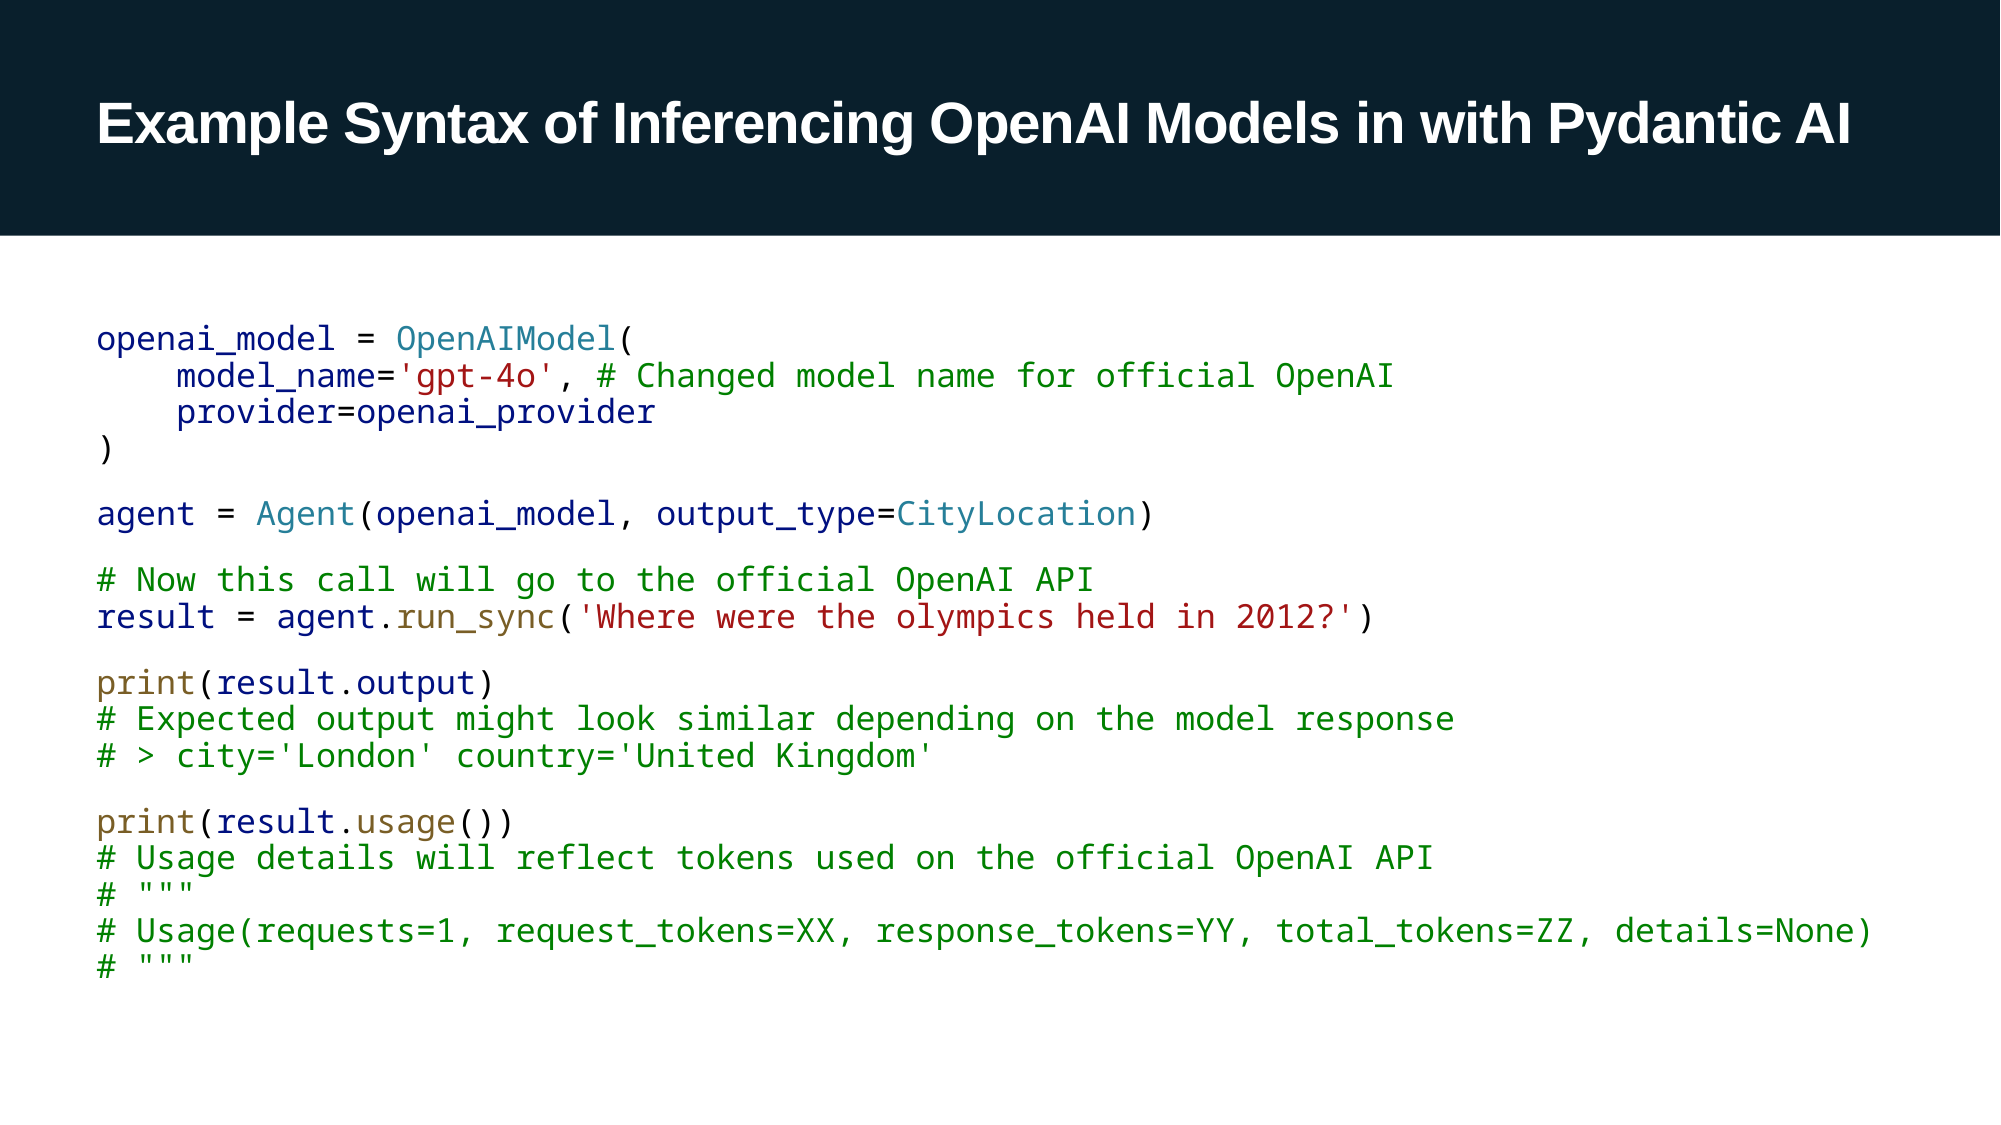

# Example Syntax of Inferencing OpenAI Models in with Pydantic AI
openai_model = OpenAIModel(
    model_name='gpt-4o', # Changed model name for official OpenAI
    provider=openai_provider
)
agent = Agent(openai_model, output_type=CityLocation)
# Now this call will go to the official OpenAI API
result = agent.run_sync('Where were the olympics held in 2012?')
print(result.output)
# Expected output might look similar depending on the model response
# > city='London' country='United Kingdom'
print(result.usage())
# Usage details will reflect tokens used on the official OpenAI API
# """
# Usage(requests=1, request_tokens=XX, response_tokens=YY, total_tokens=ZZ, details=None)
# """